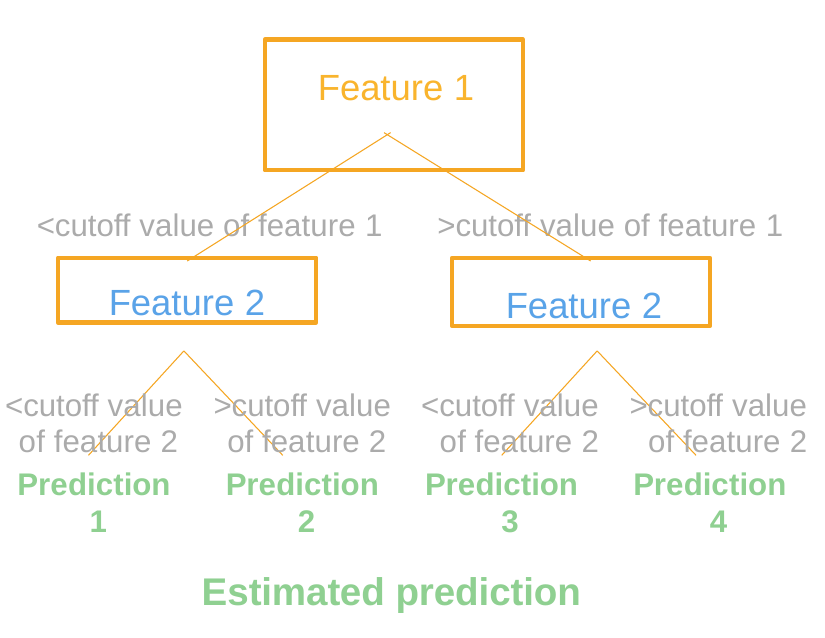

# Feature 1

<cutoff value of feature 1
>cutoff value of feature 1
Feature 2
Feature 2

<cutoff value  of feature 2
Prediction  1
>cutoff value  of feature 2
Prediction  2
<cutoff value  of feature 2
Prediction  3
>cutoff value  of feature 2
Prediction  4
Estimated prediction